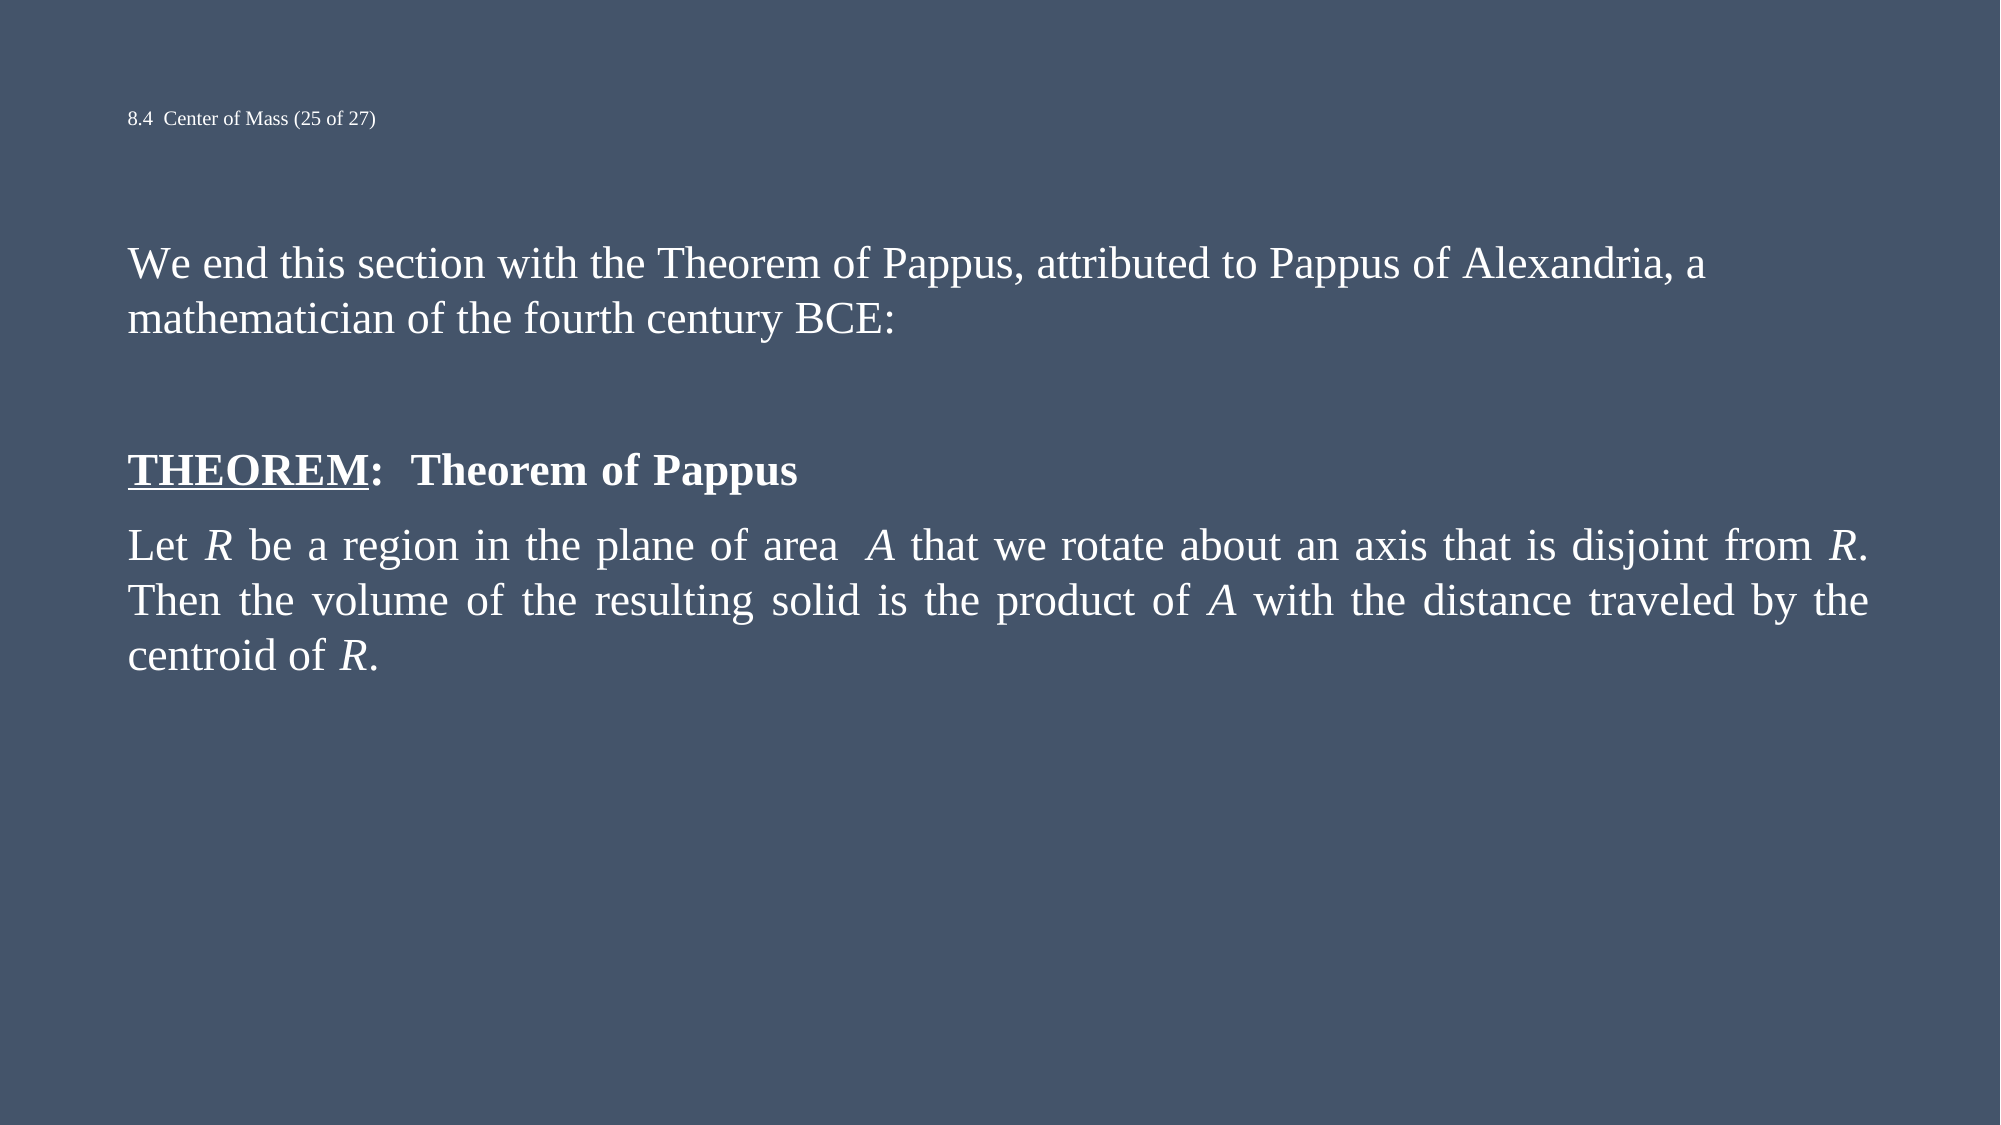

# 8.4  Center of Mass (25 of 27)
We end this section with the Theorem of Pappus, attributed to Pappus of Alexandria, a mathematician of the fourth century BCE:

THEOREM:  Theorem of Pappus
Let R be a region in the plane of area  A that we rotate about an axis that is disjoint from R. Then the volume of the resulting solid is the product of A with the distance traveled by the centroid of R.